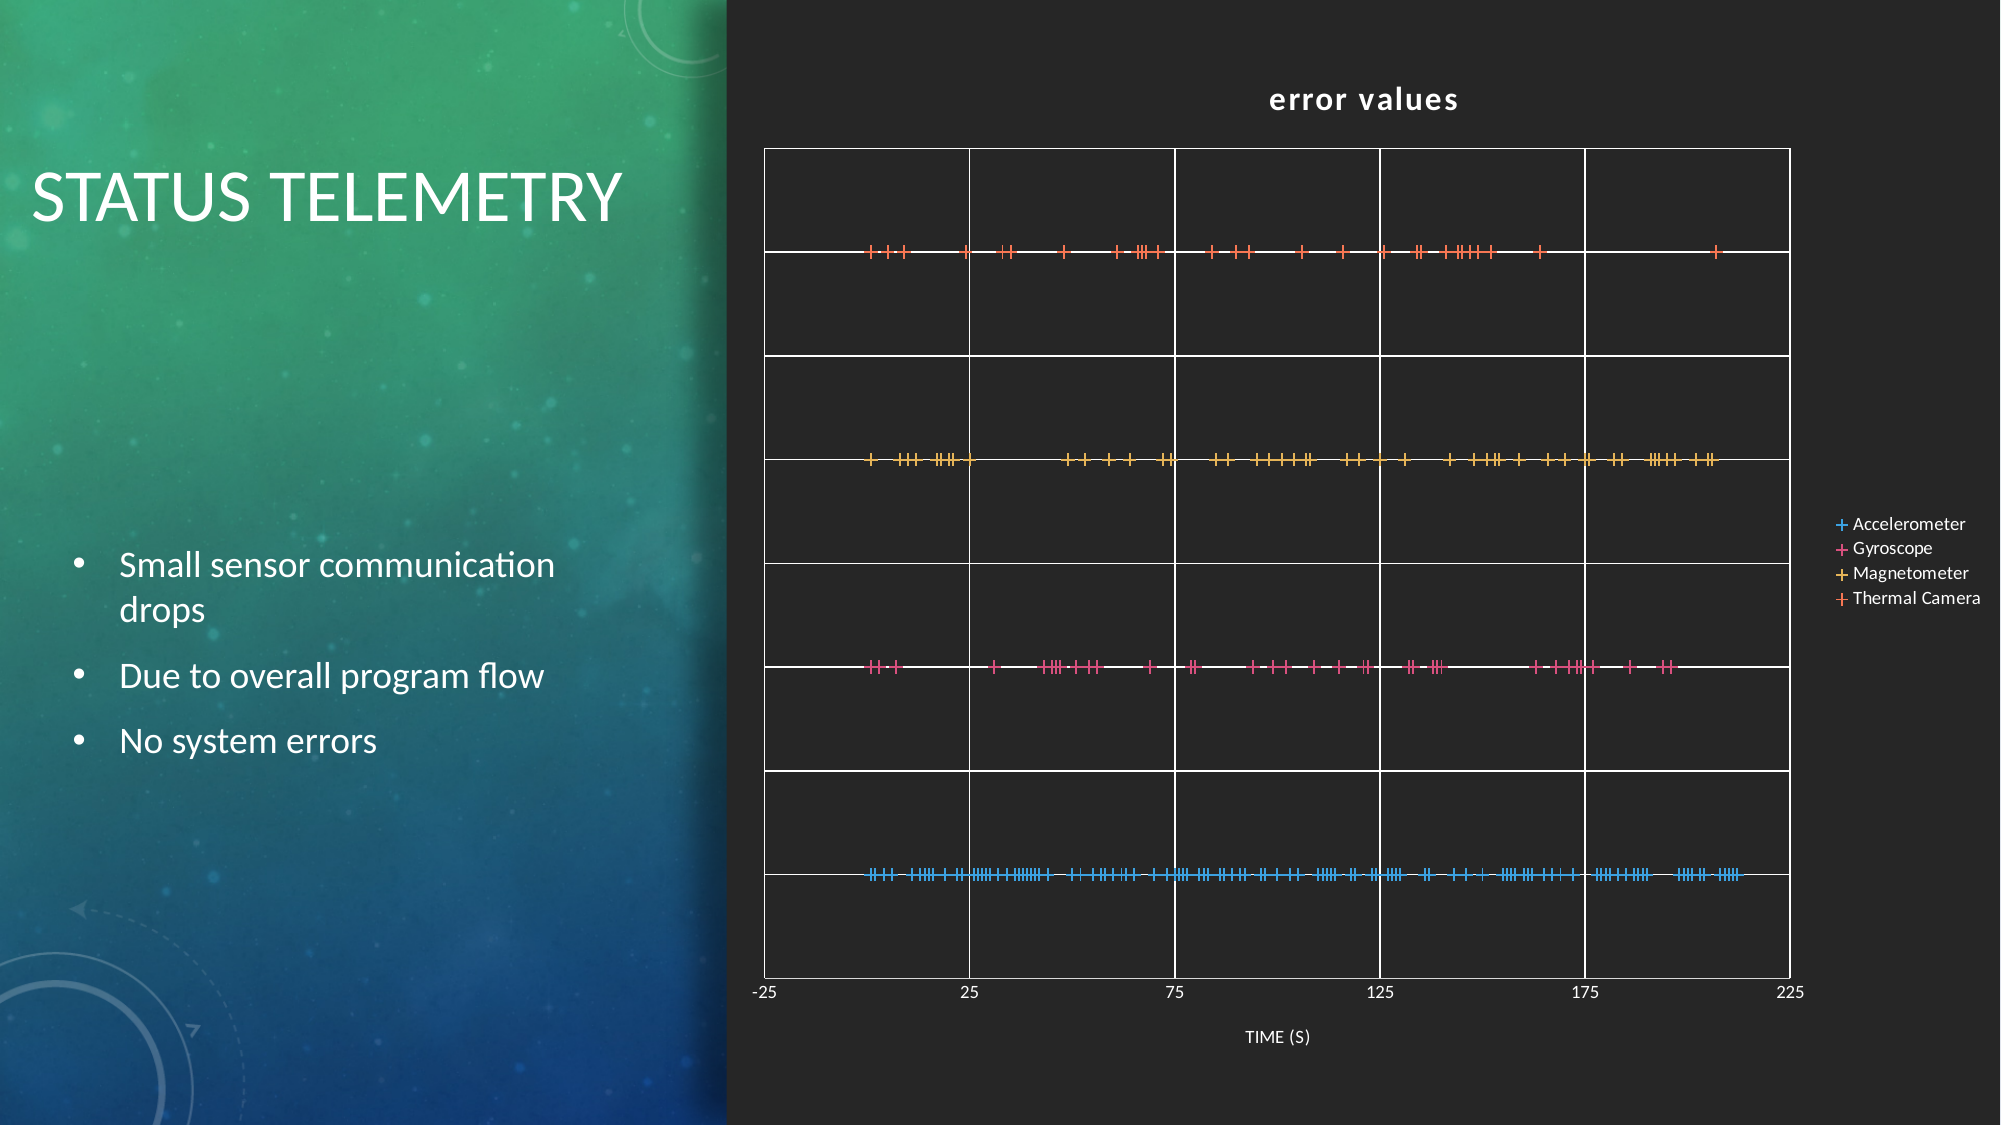

### Chart: error values

| Category |  |  |  |  |
|---|---|---|---|---|
# STATUS TELEMETRY
Small sensor communication drops
Due to overall program flow
No system errors